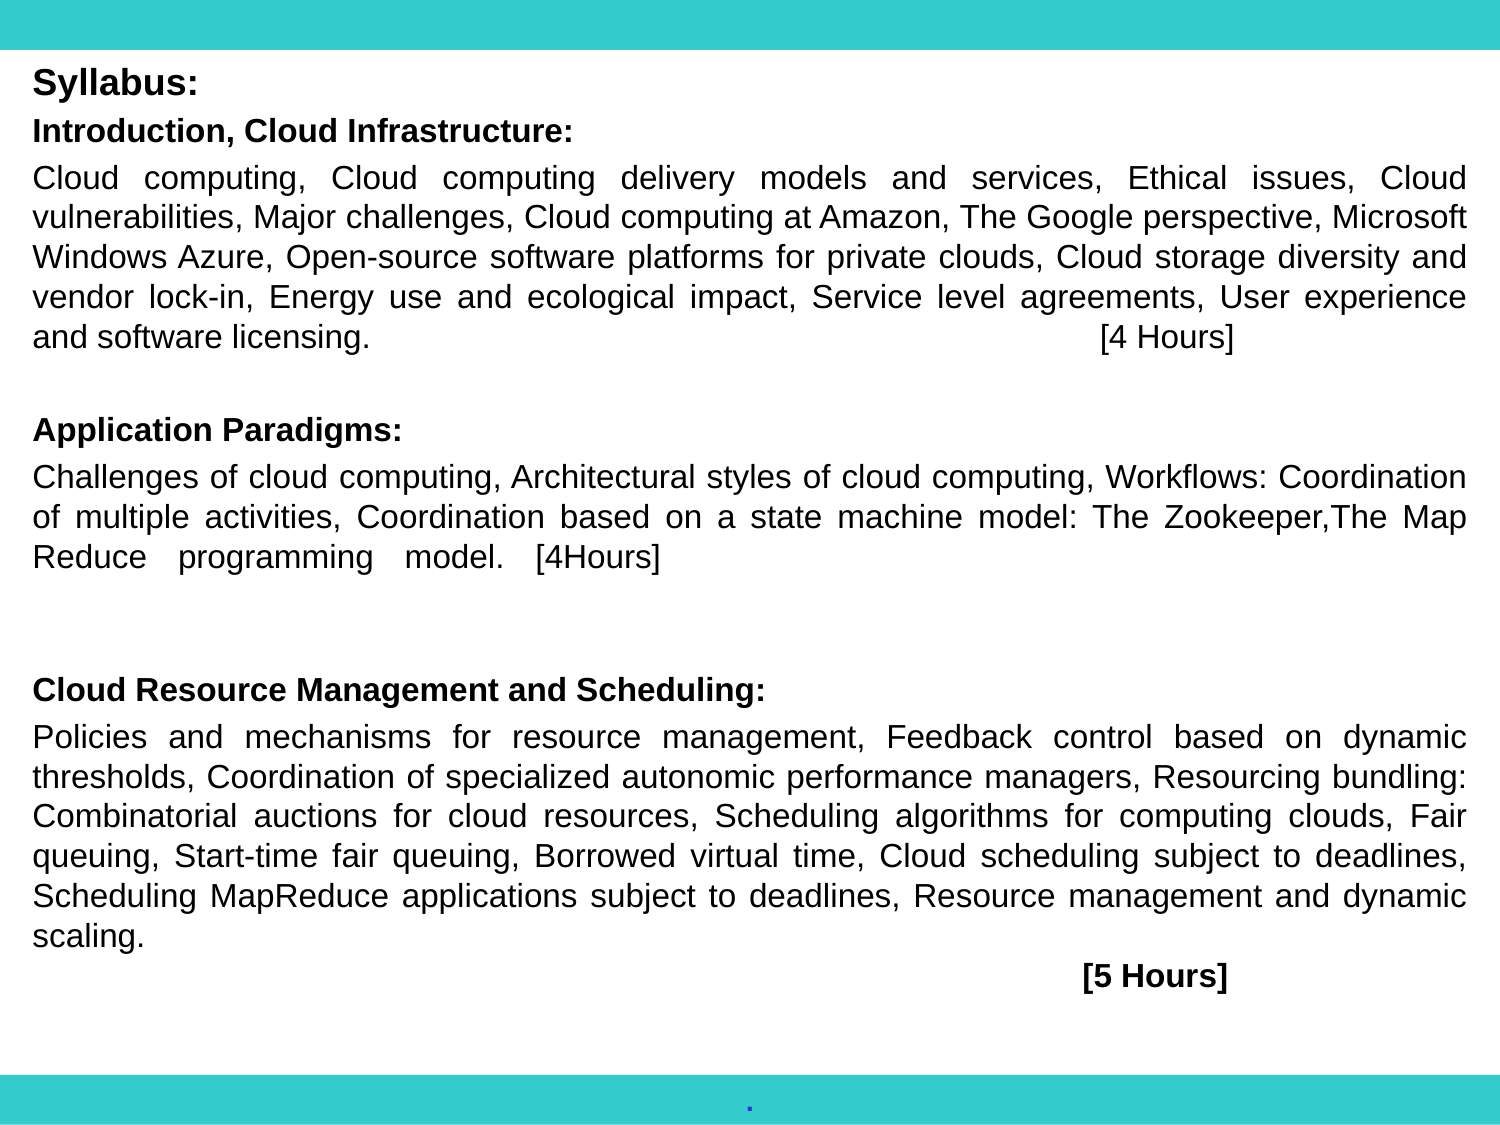

Syllabus:
Introduction, Cloud Infrastructure:
Cloud computing, Cloud computing delivery models and services, Ethical issues, Cloud vulnerabilities, Major challenges, Cloud computing at Amazon, The Google perspective, Microsoft Windows Azure, Open-source software platforms for private clouds, Cloud storage diversity and vendor lock-in, Energy use and ecological impact, Service level agreements, User experience and software licensing.                                                                               [4 Hours]

Application Paradigms:
Challenges of cloud computing, Architectural styles of cloud computing, Workflows: Coordination of multiple activities, Coordination based on a state machine model: The Zookeeper,The Map Reduce programming model. [4Hours]

Cloud Resource Management and Scheduling:
Policies and mechanisms for resource management, Feedback control based on dynamic thresholds, Coordination of specialized autonomic performance managers, Resourcing bundling: Combinatorial auctions for cloud resources, Scheduling algorithms for computing clouds, Fair queuing, Start-time fair queuing, Borrowed virtual time, Cloud scheduling subject to deadlines, Scheduling MapReduce applications subject to deadlines, Resource management and dynamic scaling.                                                                                                                                   								[5 Hours]

.